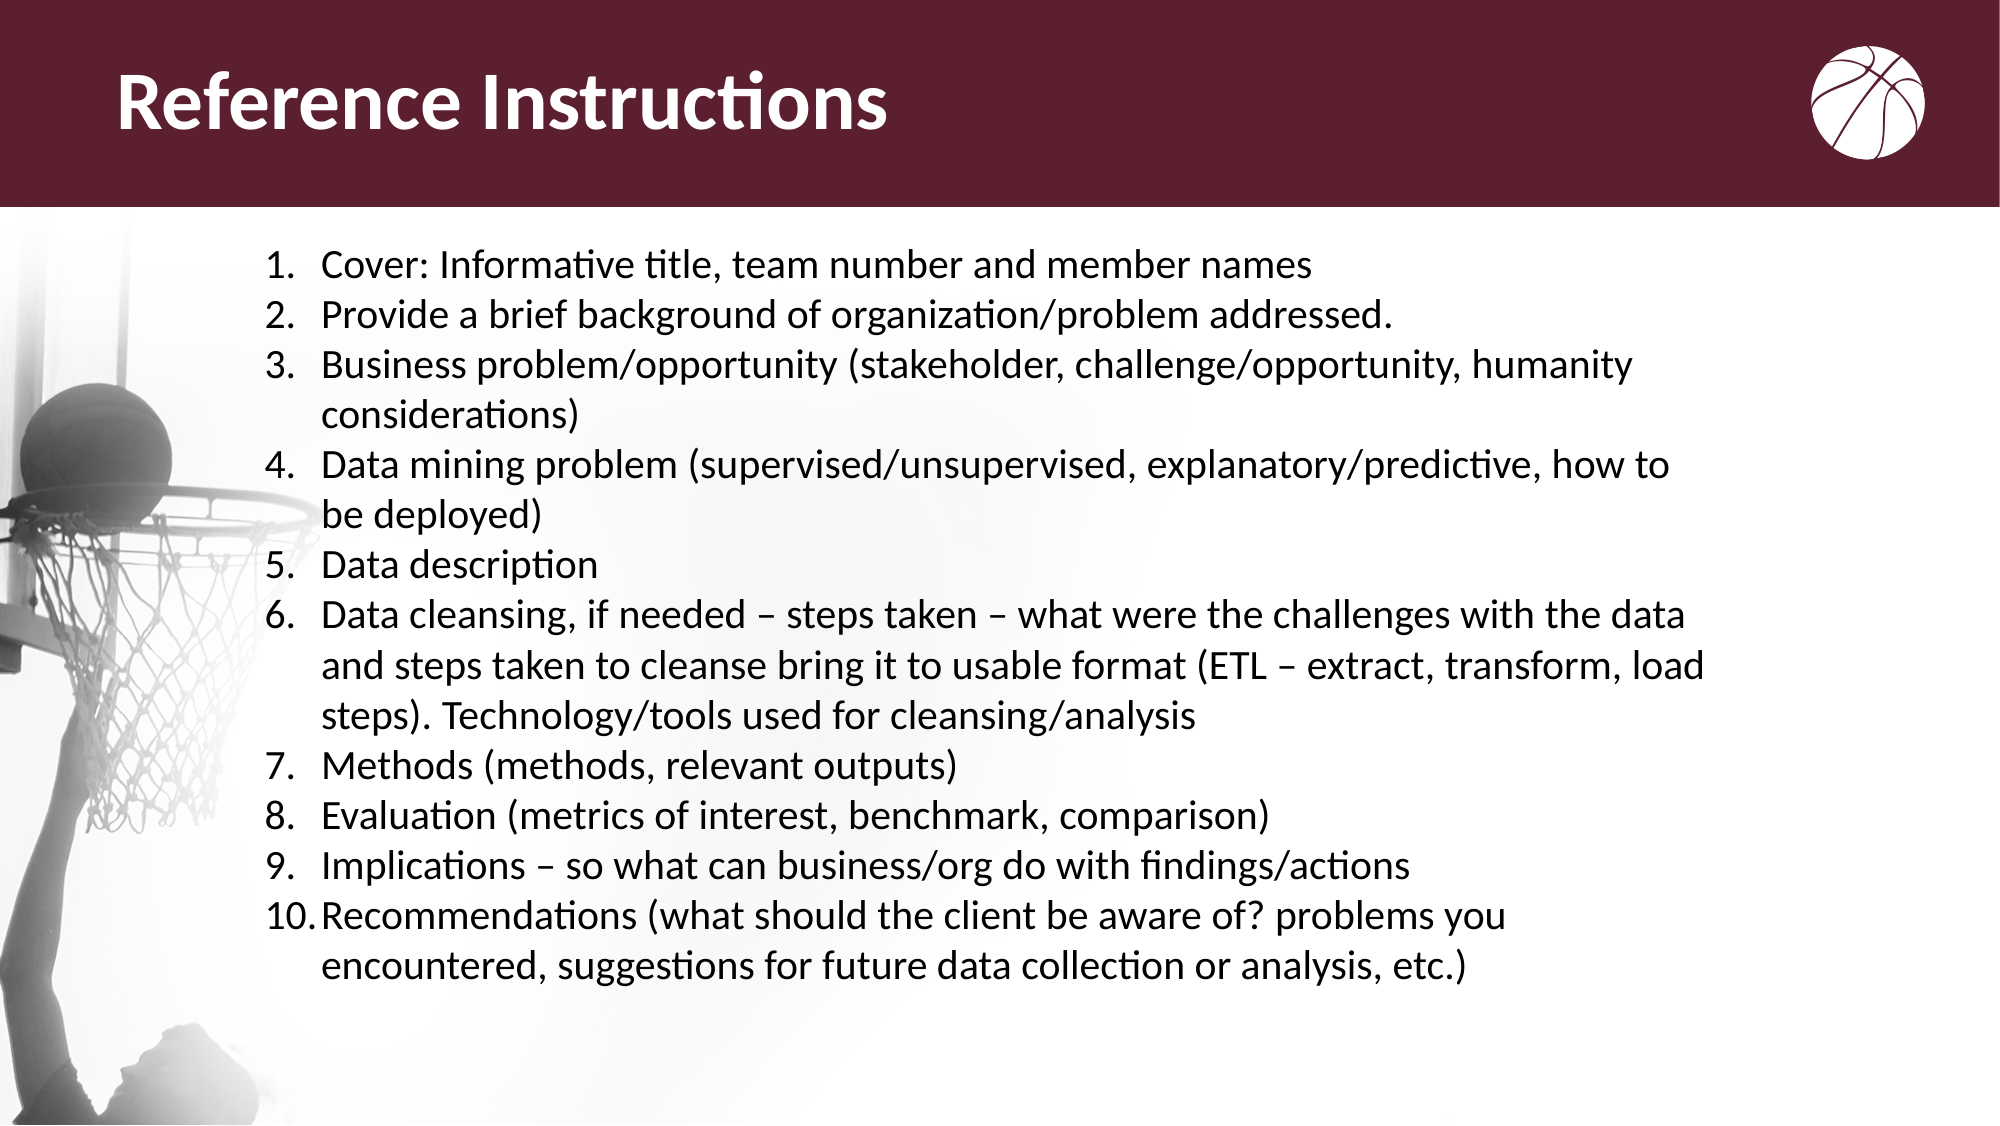

# Reference Instructions
Cover: Informative title, team number and member names
Provide a brief background of organization/problem addressed.
Business problem/opportunity (stakeholder, challenge/opportunity, humanity considerations)
Data mining problem (supervised/unsupervised, explanatory/predictive, how to be deployed)
Data description
Data cleansing, if needed – steps taken – what were the challenges with the data and steps taken to cleanse bring it to usable format (ETL – extract, transform, load steps). Technology/tools used for cleansing/analysis
Methods (methods, relevant outputs)
Evaluation (metrics of interest, benchmark, comparison)
Implications – so what can business/org do with findings/actions
Recommendations (what should the client be aware of? problems you encountered, suggestions for future data collection or analysis, etc.)